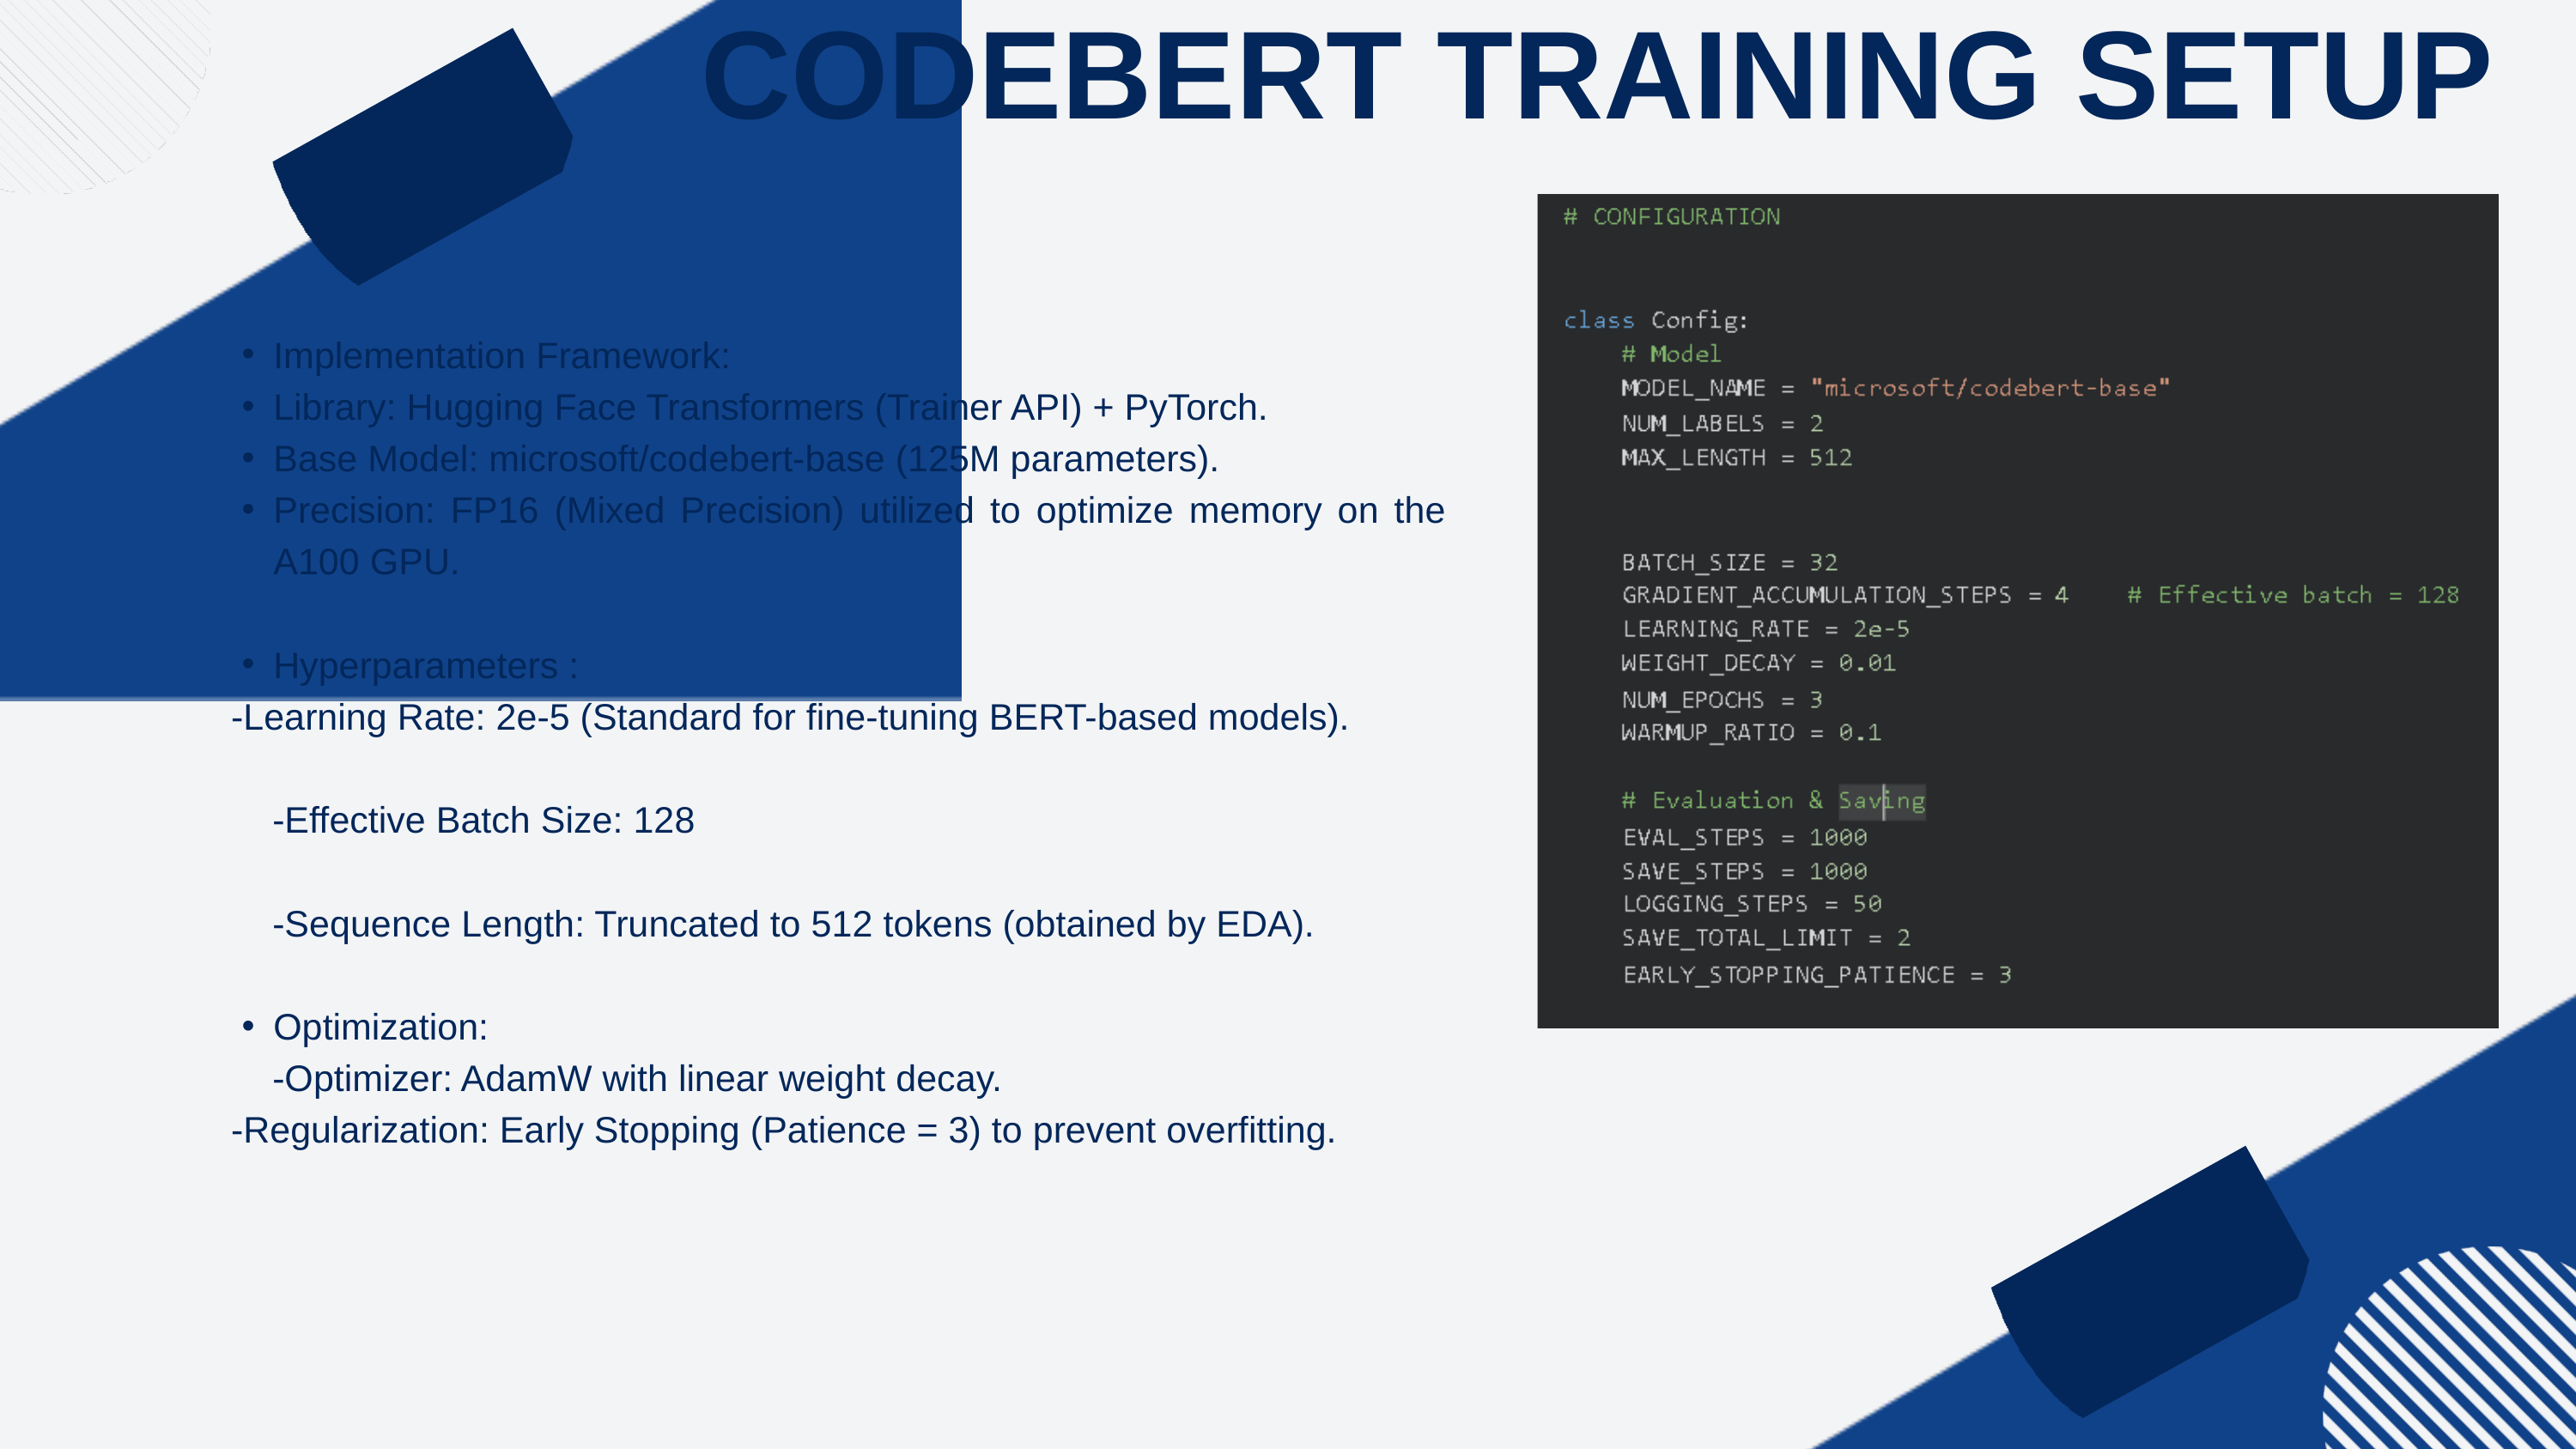

CODEBERT TRAINING SETUP

Implementation Framework:
Library: Hugging Face Transformers (Trainer API) + PyTorch.
Base Model: microsoft/codebert-base (125M parameters).
Precision: FP16 (Mixed Precision) utilized to optimize memory on the A100 GPU.

Hyperparameters :
  -Learning Rate: 2e-5 (Standard for fine-tuning BERT-based models).

      -Effective Batch Size: 128

      -Sequence Length: Truncated to 512 tokens (obtained by EDA).

Optimization:
      -Optimizer: AdamW with linear weight decay.
  -Regularization: Early Stopping (Patience = 3) to prevent overfitting.